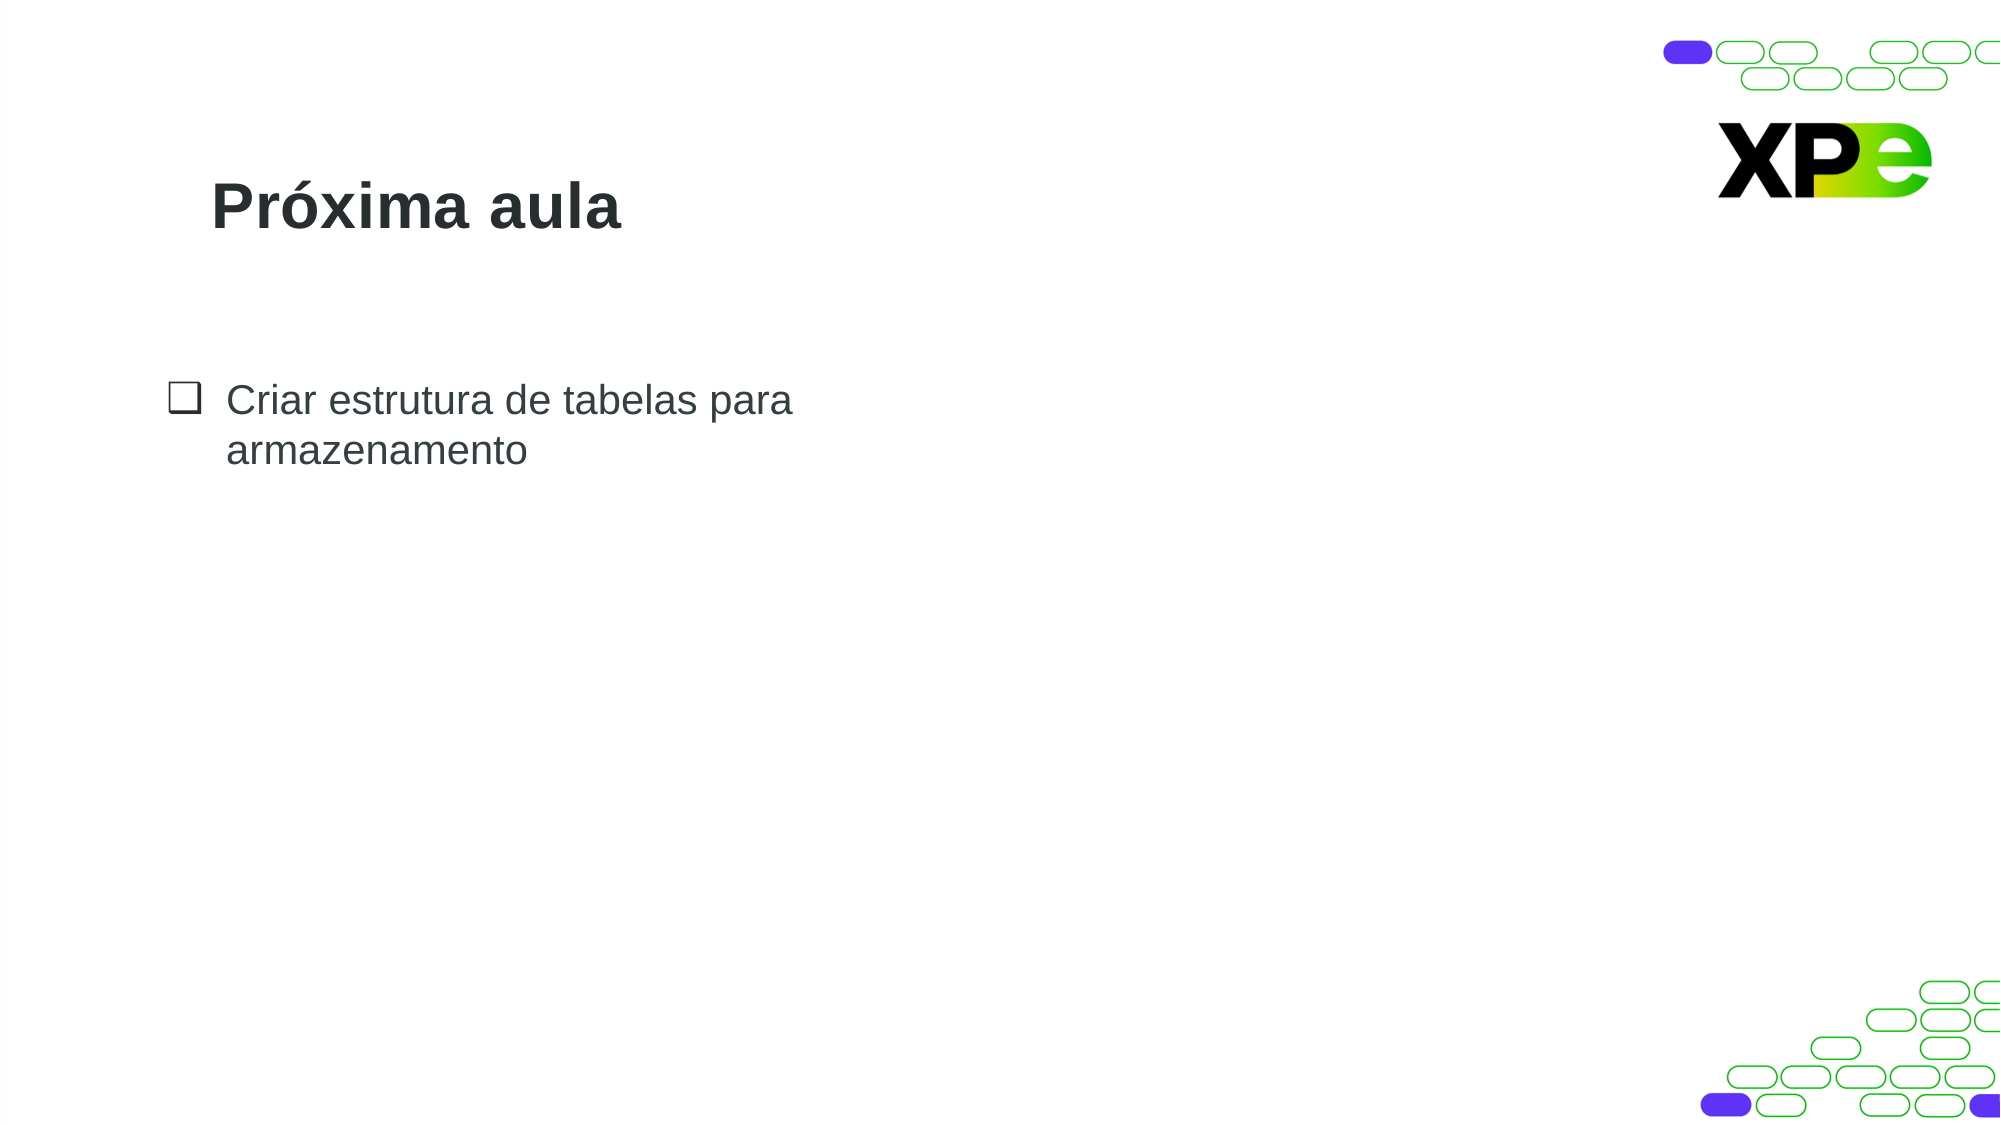

# Próxima aula
Criar estrutura de tabelas para armazenamento